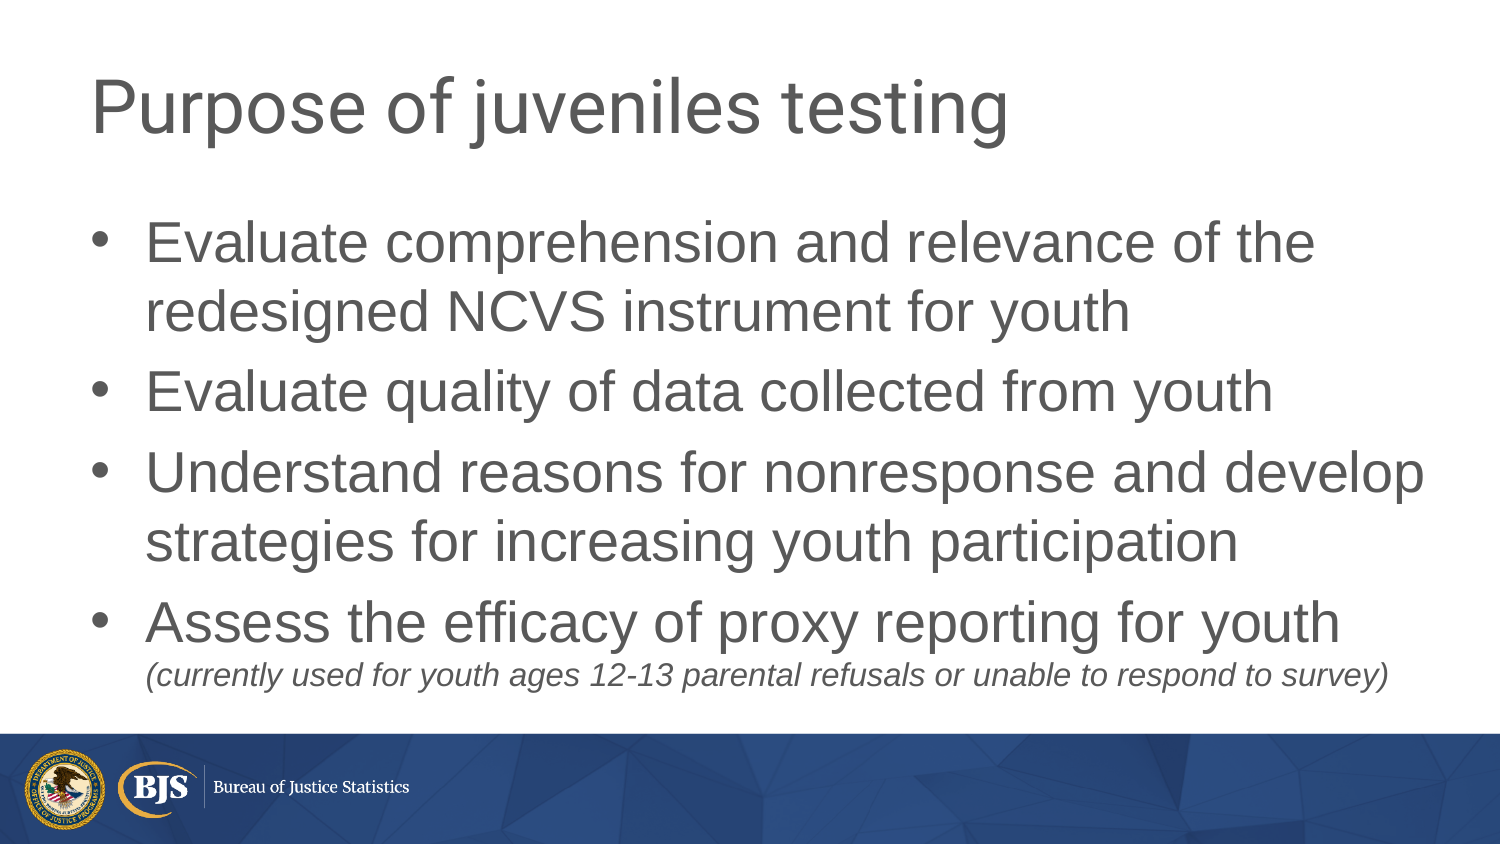

# Purpose of juveniles testing
Evaluate comprehension and relevance of the redesigned NCVS instrument for youth
Evaluate quality of data collected from youth
Understand reasons for nonresponse and develop strategies for increasing youth participation
Assess the efficacy of proxy reporting for youth (currently used for youth ages 12-13 parental refusals or unable to respond to survey)